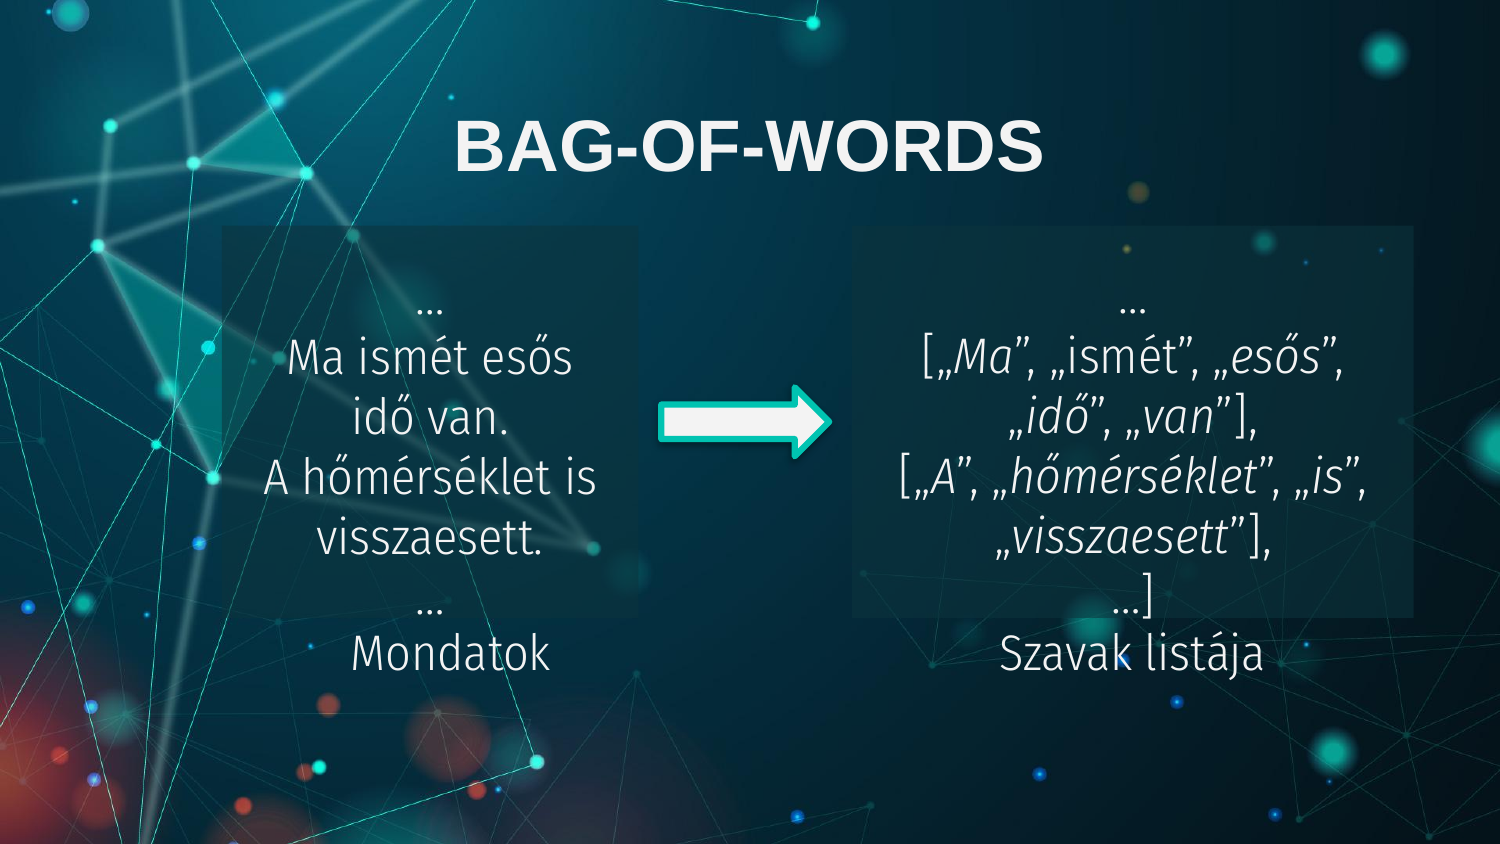

# BAG-OF-WORDS

…
Ma ismét esős idő van.
A hőmérséklet is visszaesett.
…
…
[„Ma”, „ismét”, „esős”, „idő”, „van”],
[„A”, „hőmérséklet”, „is”, „visszaesett”],
…]

Mondatok
Szavak listája